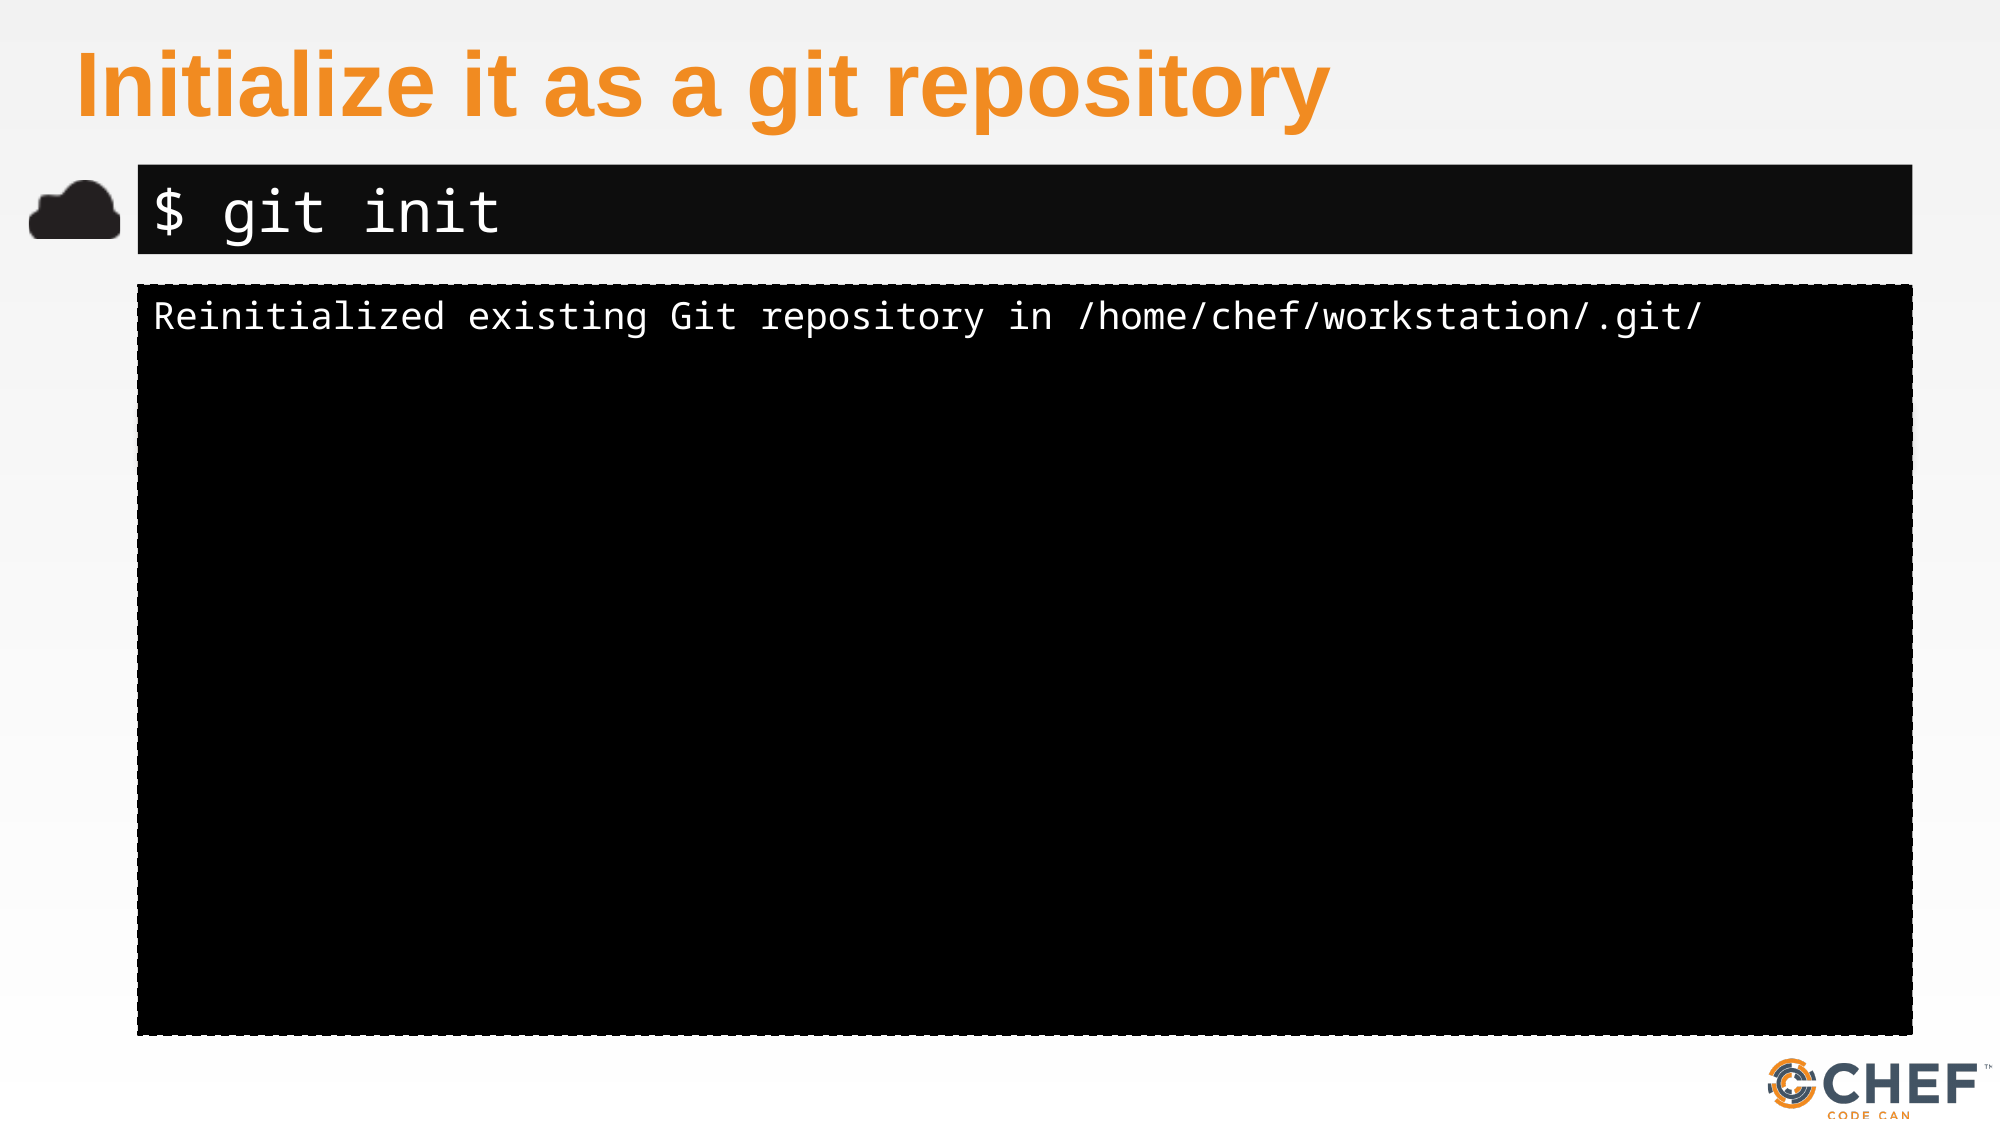

# Initialize it as a git repository
$ git init
Reinitialized existing Git repository in /home/chef/workstation/.git/